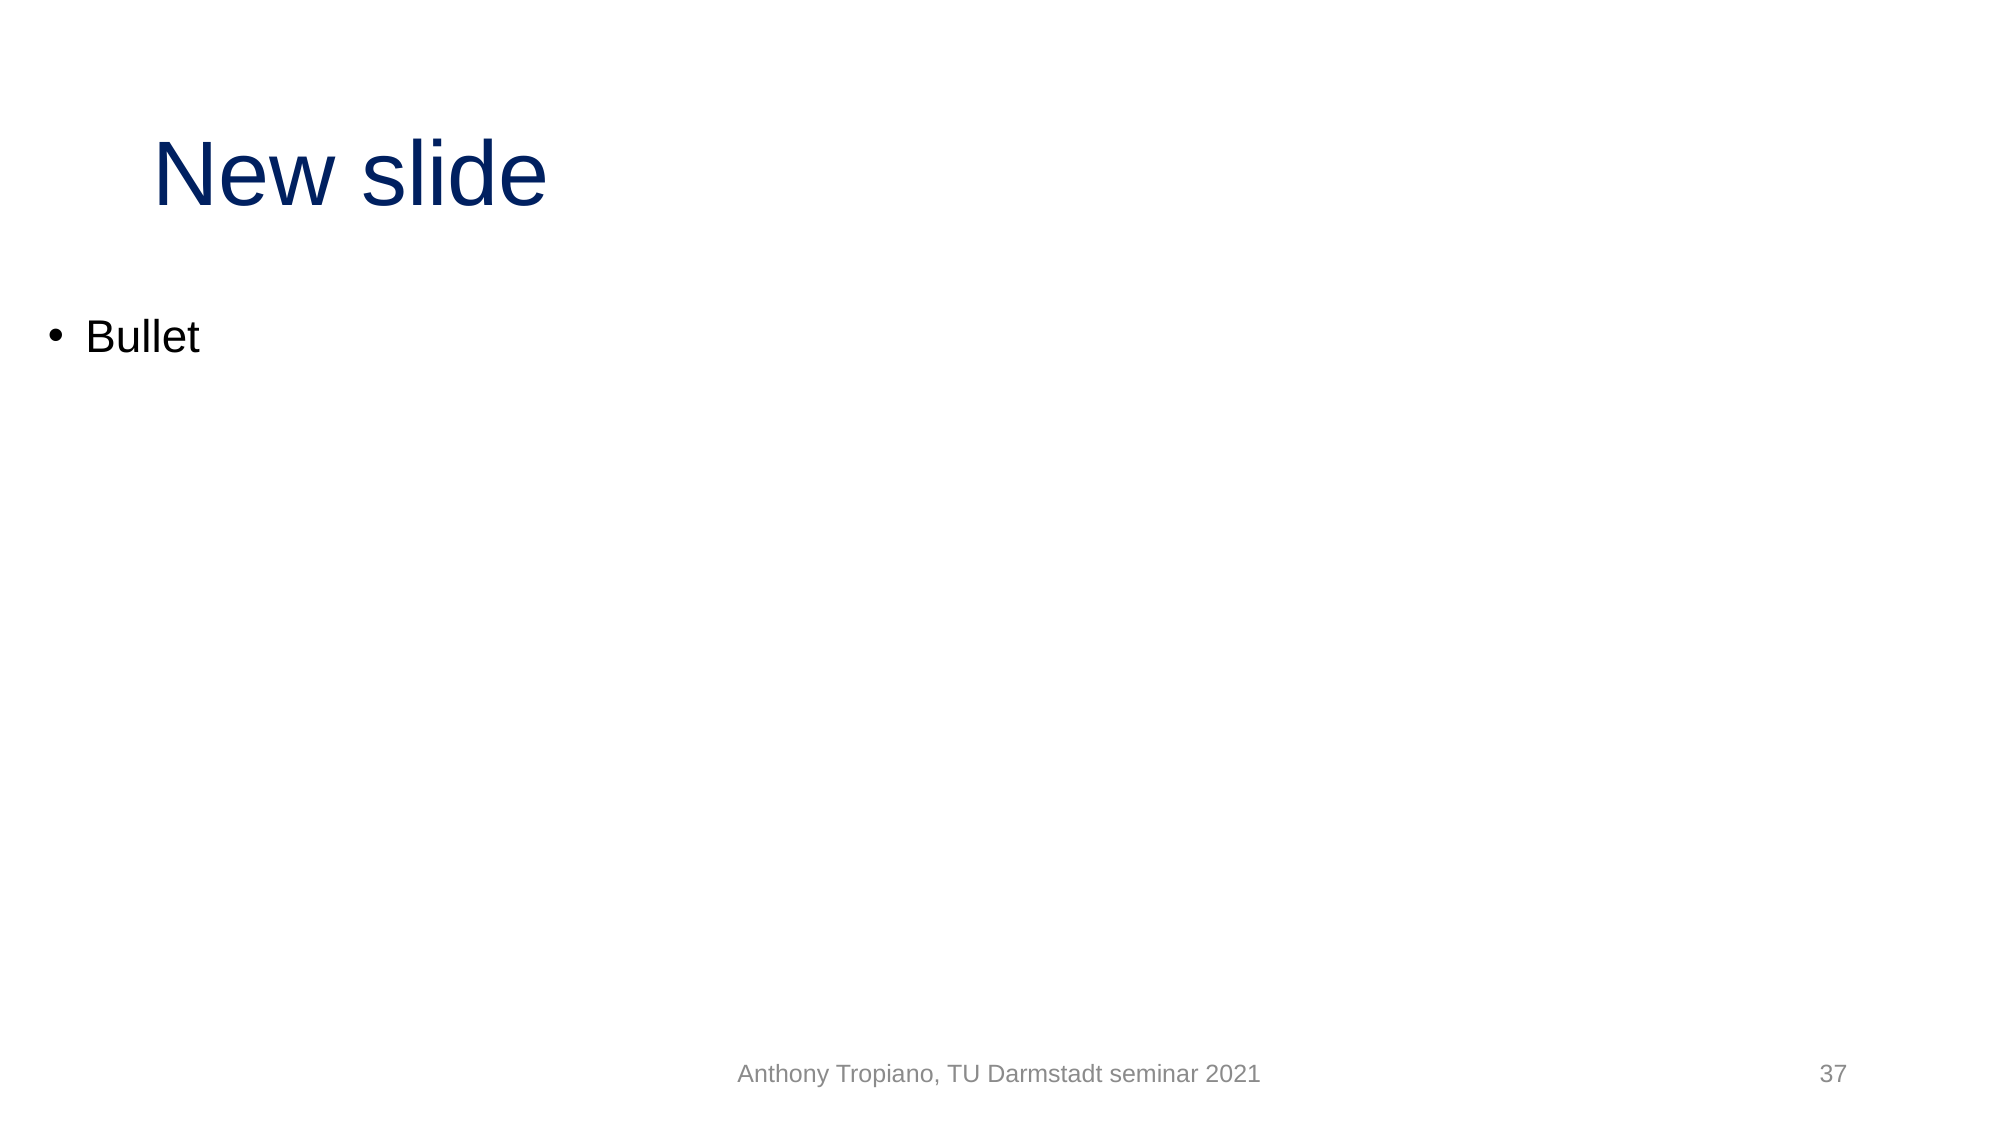

# New slide
Bullet
Anthony Tropiano, TU Darmstadt seminar 2021
37